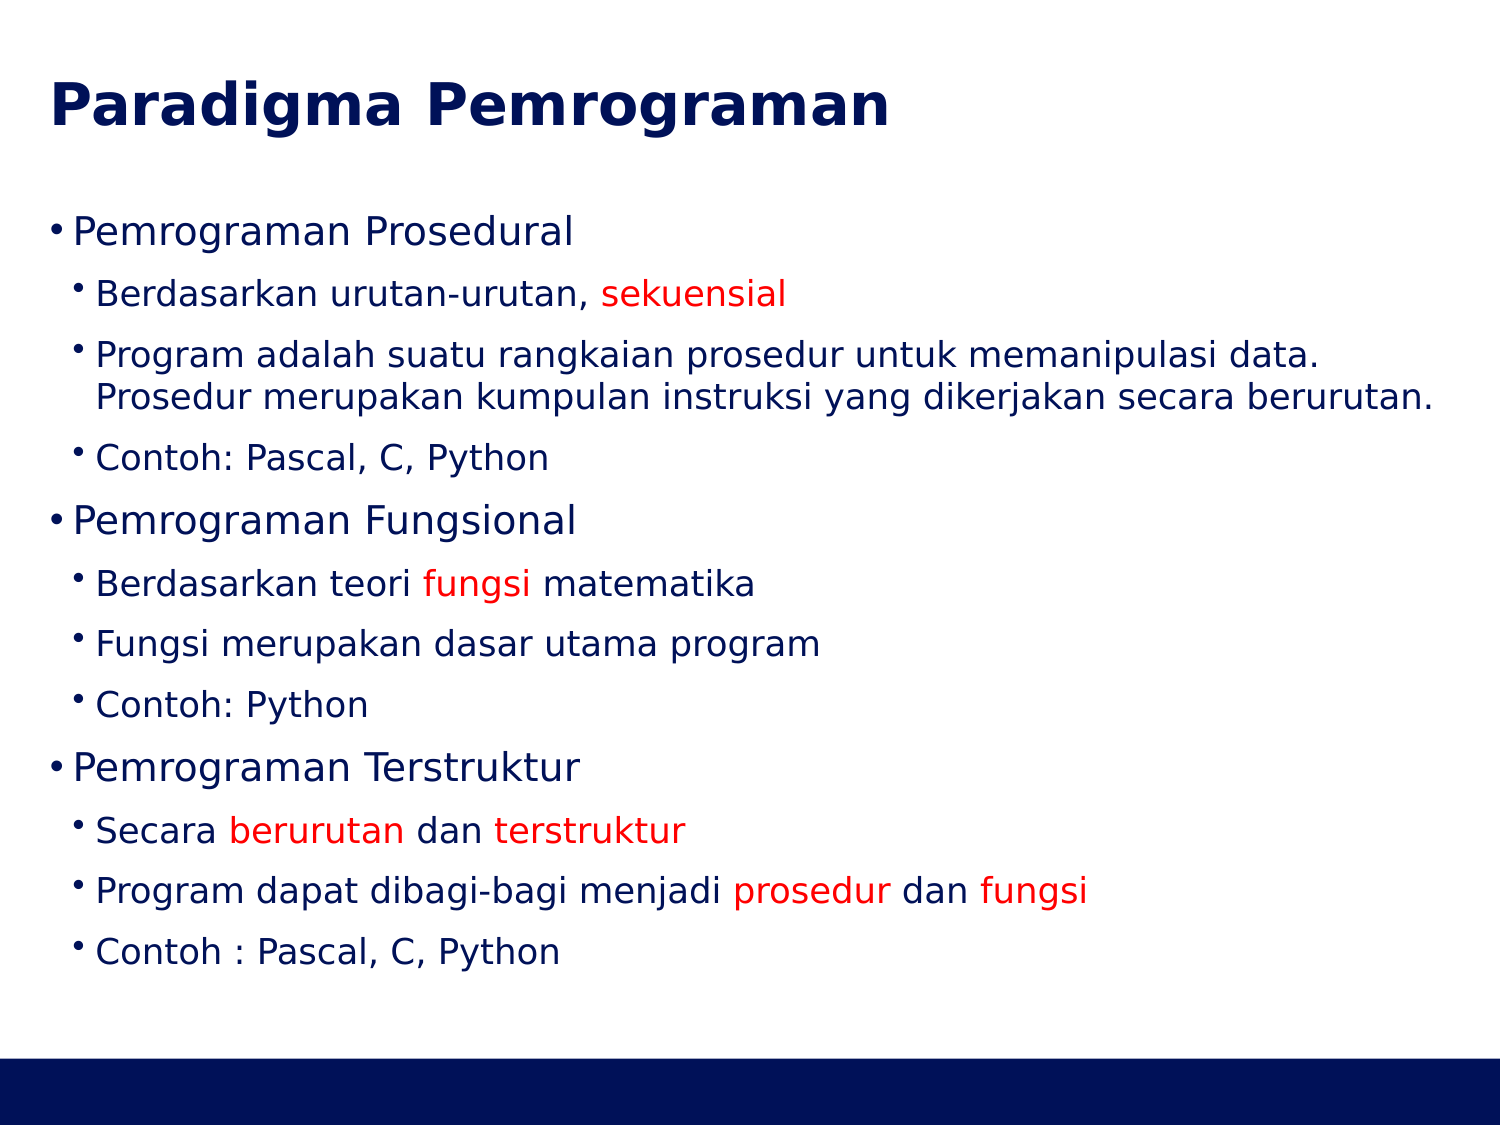

# Paradigma Pemrograman
Pemrograman Prosedural
Berdasarkan urutan-urutan, sekuensial
Program adalah suatu rangkaian prosedur untuk memanipulasi data. Prosedur merupakan kumpulan instruksi yang dikerjakan secara berurutan.
Contoh: Pascal, C, Python
Pemrograman Fungsional
Berdasarkan teori fungsi matematika
Fungsi merupakan dasar utama program
Contoh: Python
Pemrograman Terstruktur
Secara berurutan dan terstruktur
Program dapat dibagi-bagi menjadi prosedur dan fungsi
Contoh : Pascal, C, Python